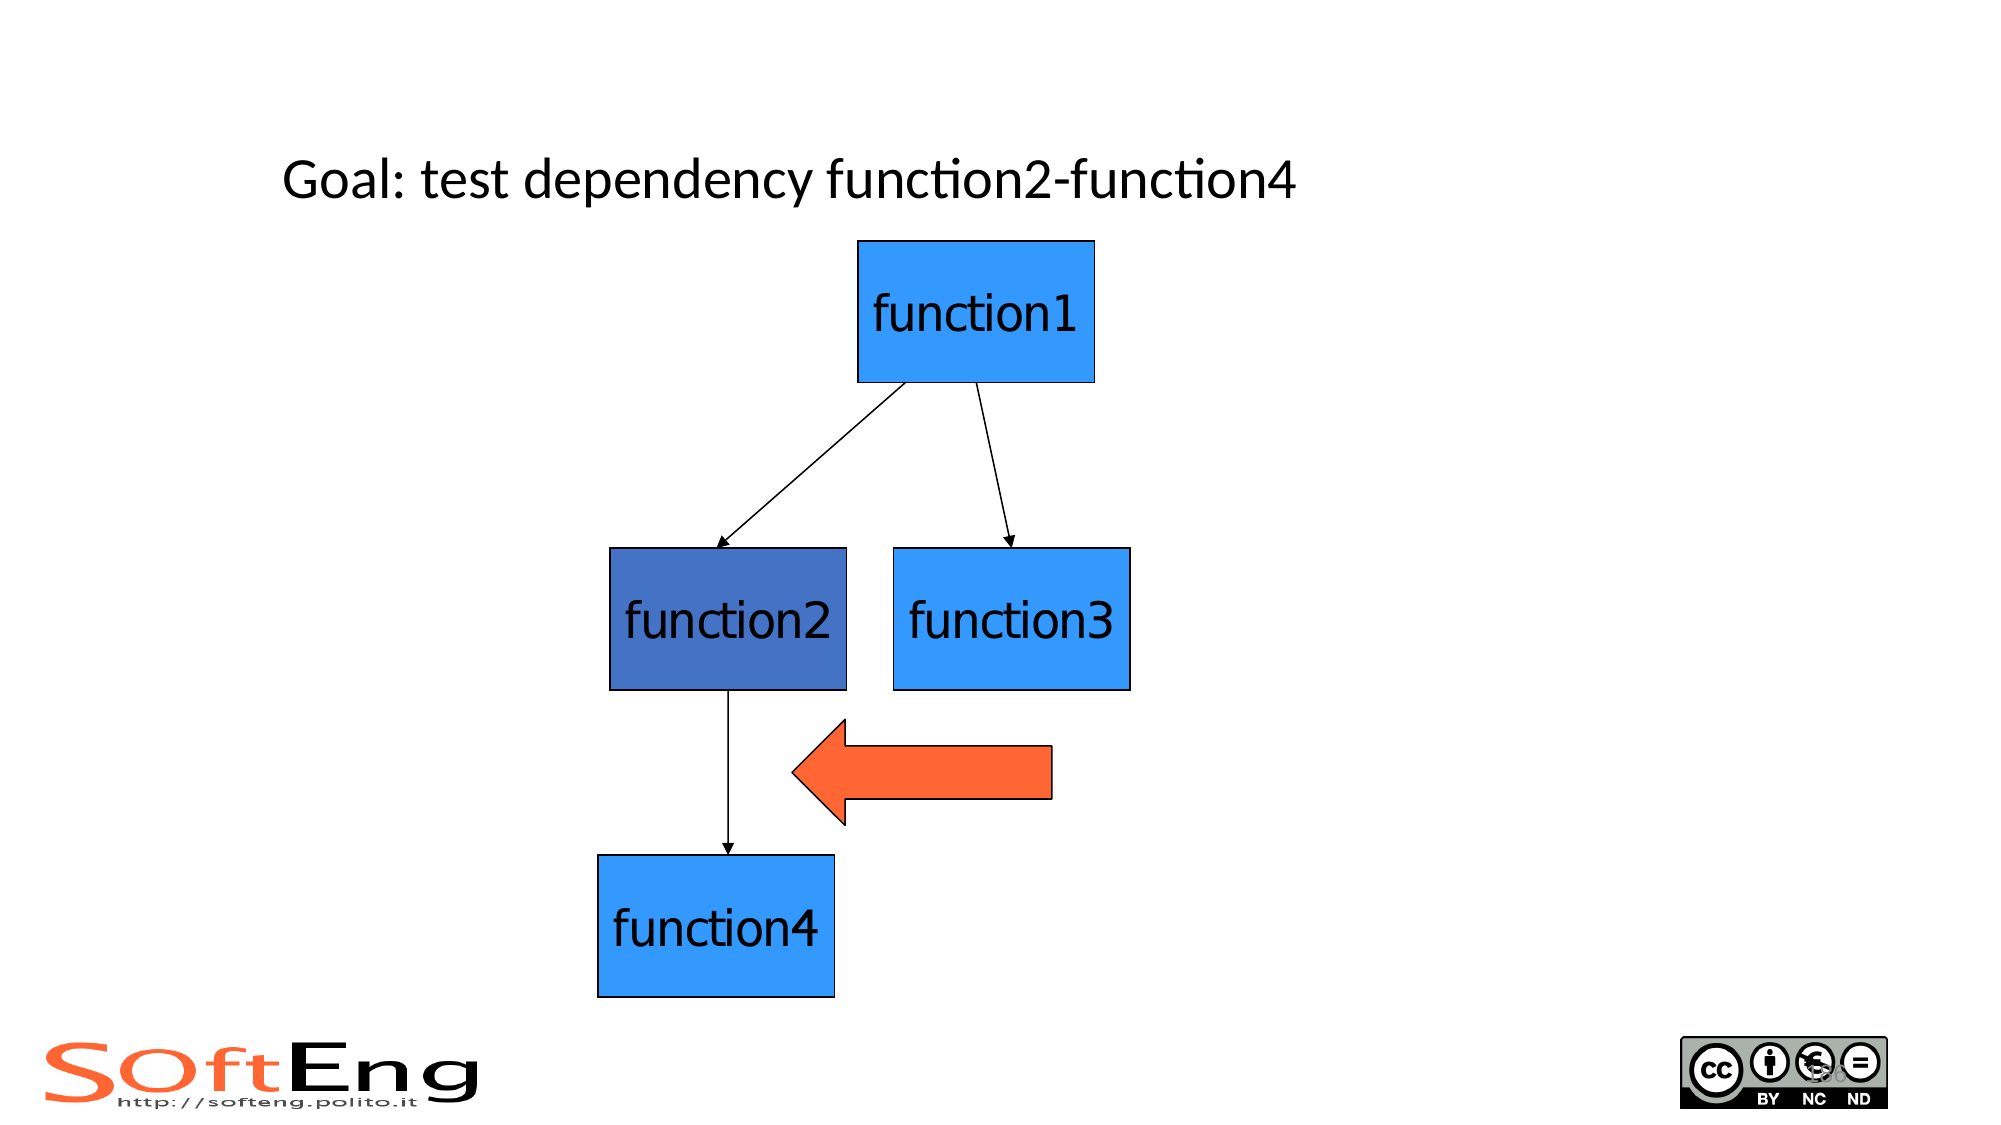

Goal: test dependency function2-function4
function1

function2
function3

function4
186